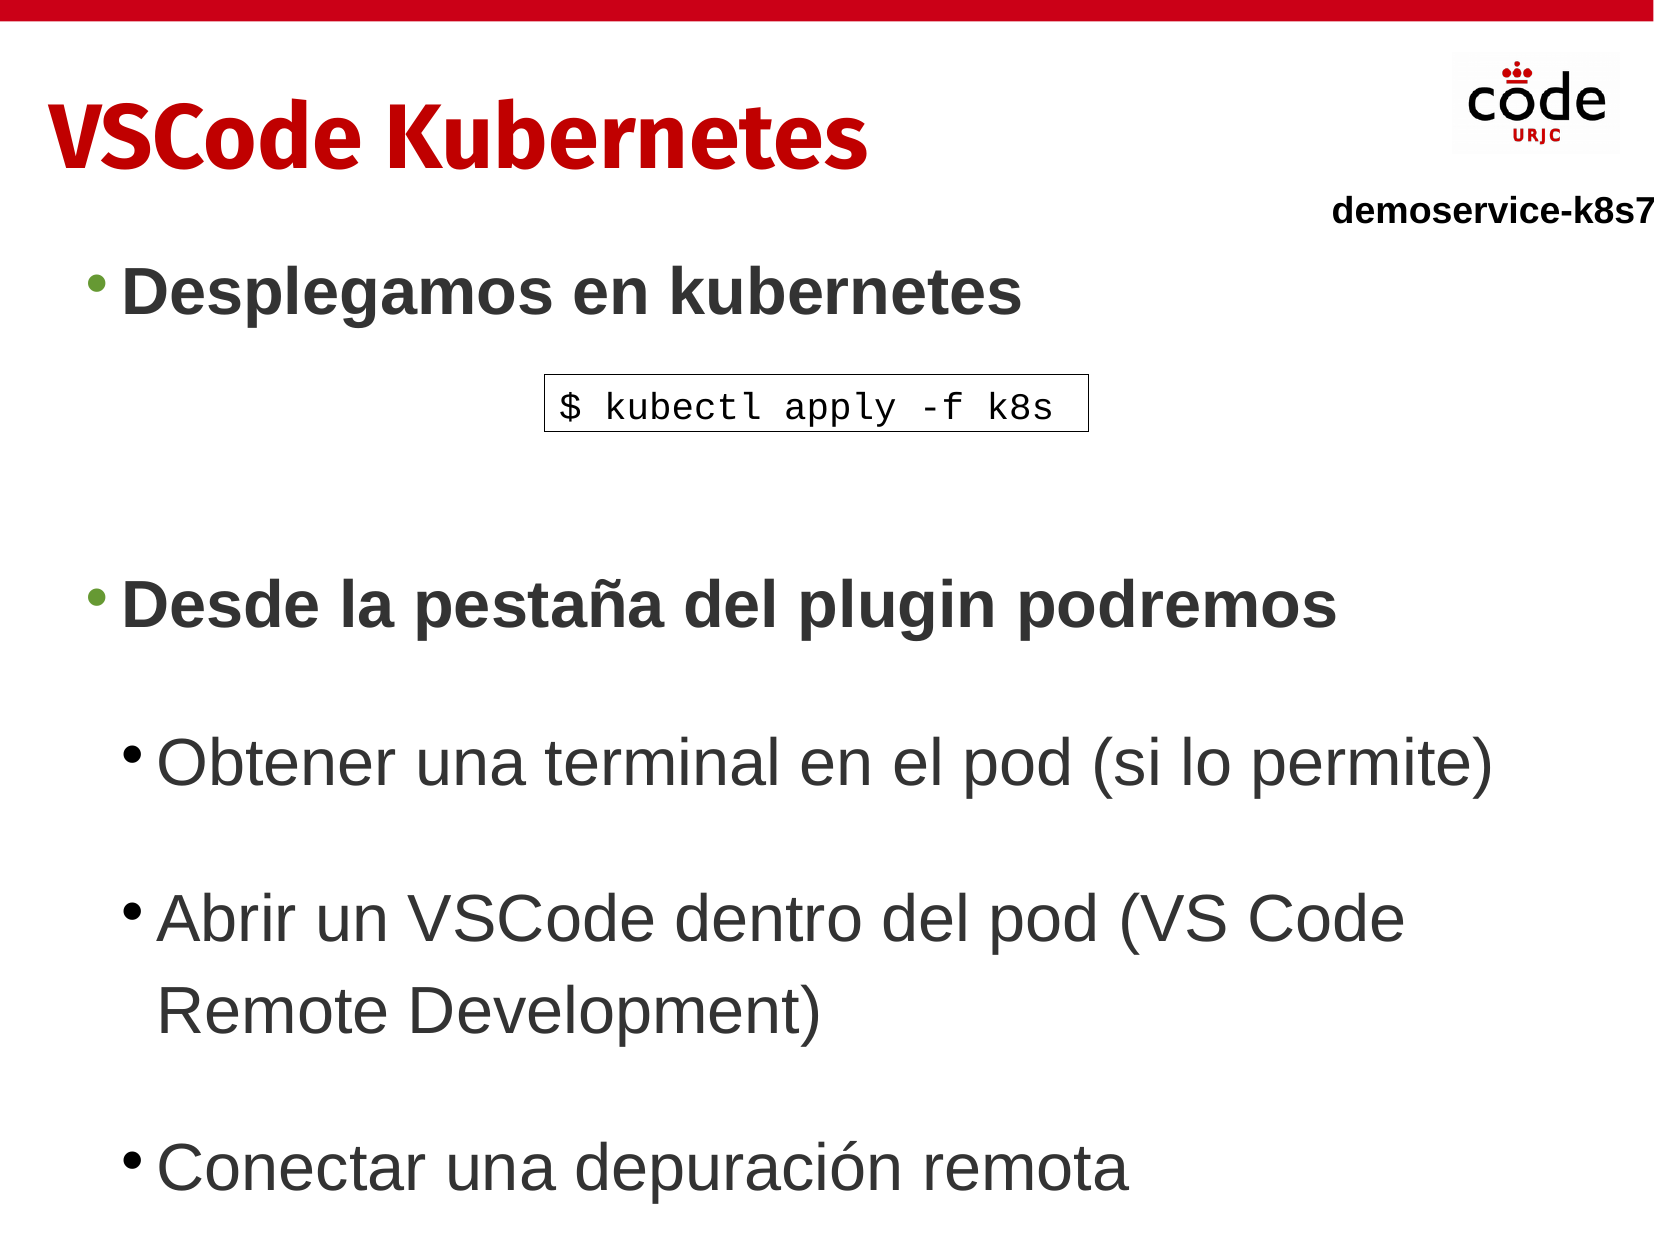

VSCode Kubernetes
demoservice-k8s7
Desplegamos en kubernetes

Desde la pestaña del plugin podremos
Obtener una terminal en el pod (si lo permite)
Abrir un VSCode dentro del pod (VS Code Remote Development)
Conectar una depuración remota
Hacer forward de puertos
Ver los logs del pod

$ kubectl apply -f k8s